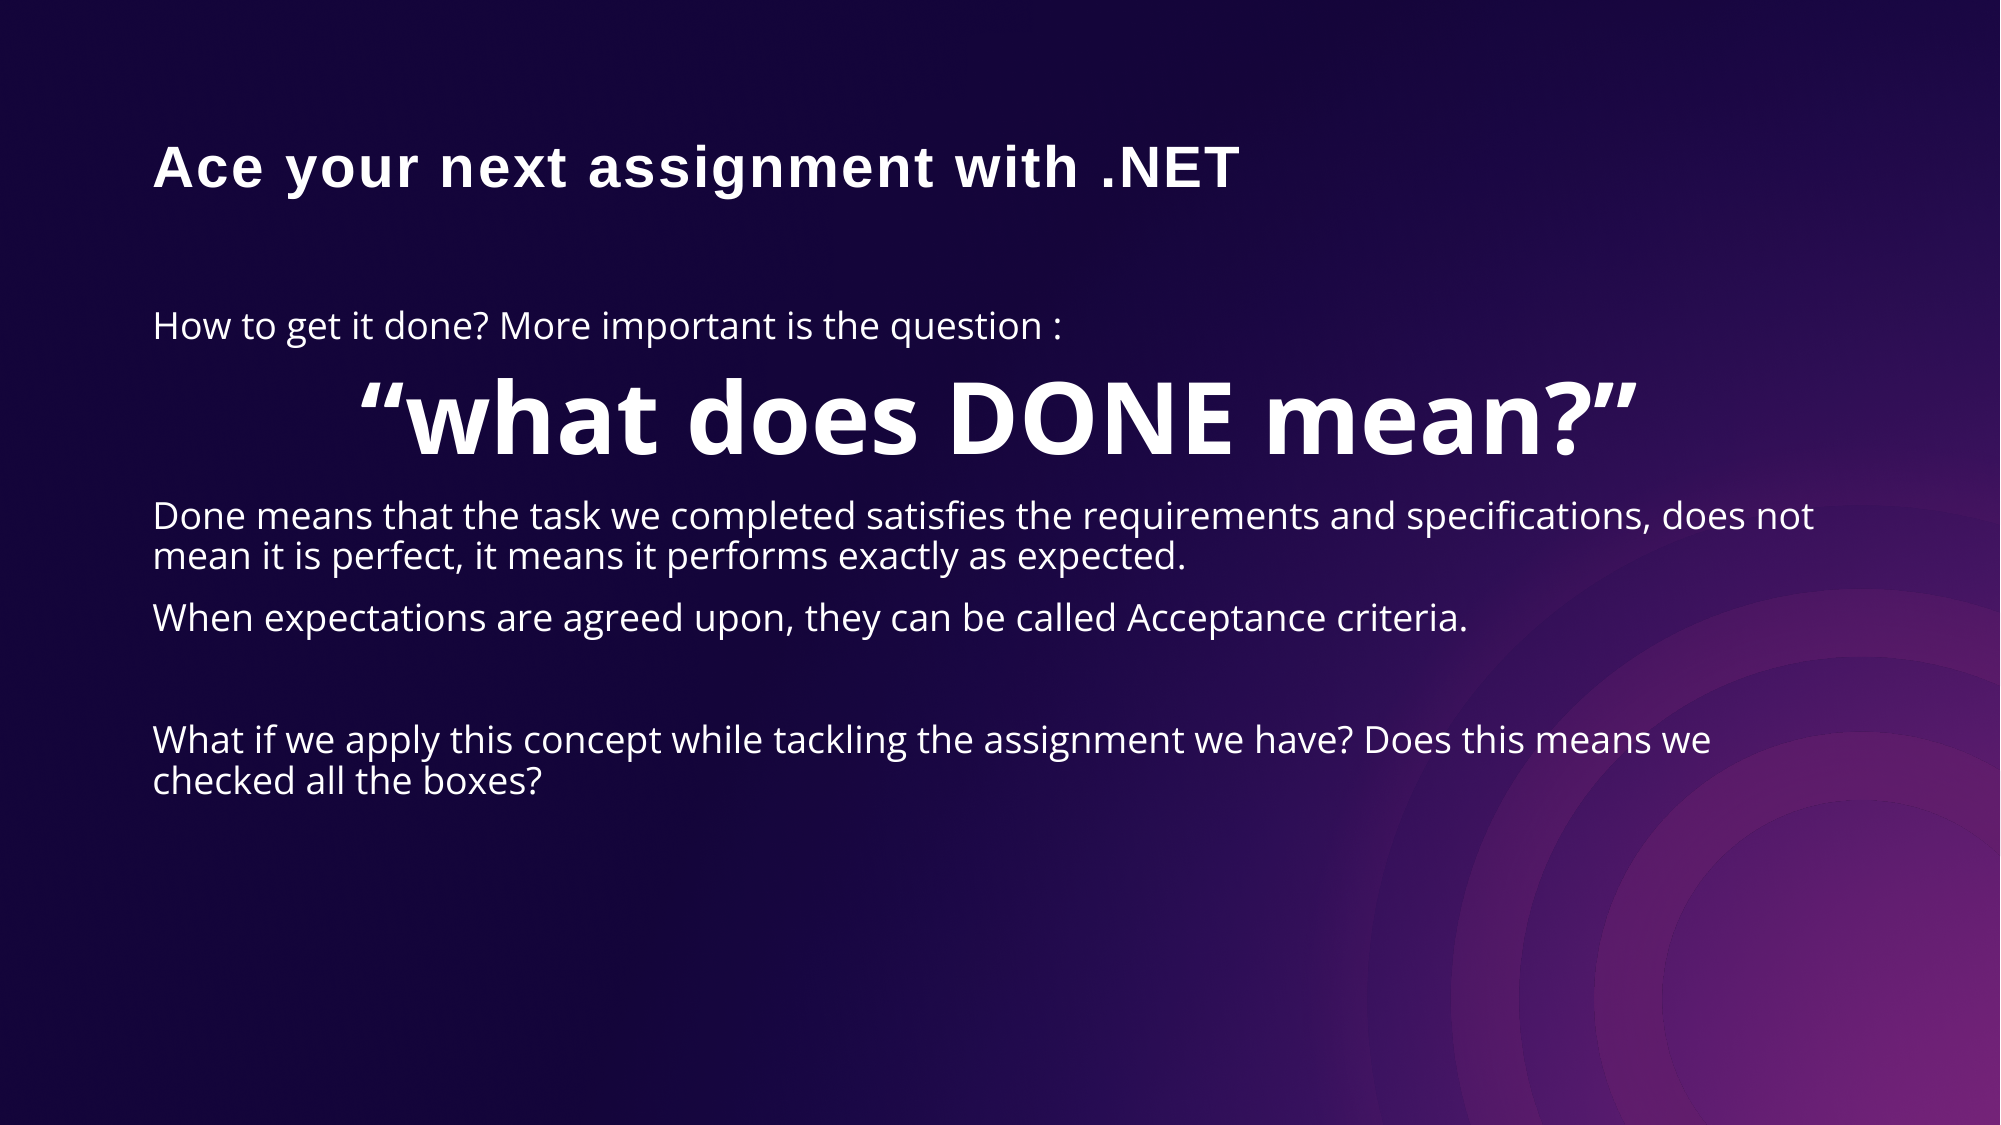

# Ace your next assignment with .NET
How to get it done? More important is the question :
“what does DONE mean?”
Done means that the task we completed satisfies the requirements and specifications, does not mean it is perfect, it means it performs exactly as expected.
When expectations are agreed upon, they can be called Acceptance criteria.

What if we apply this concept while tackling the assignment we have? Does this means we checked all the boxes?